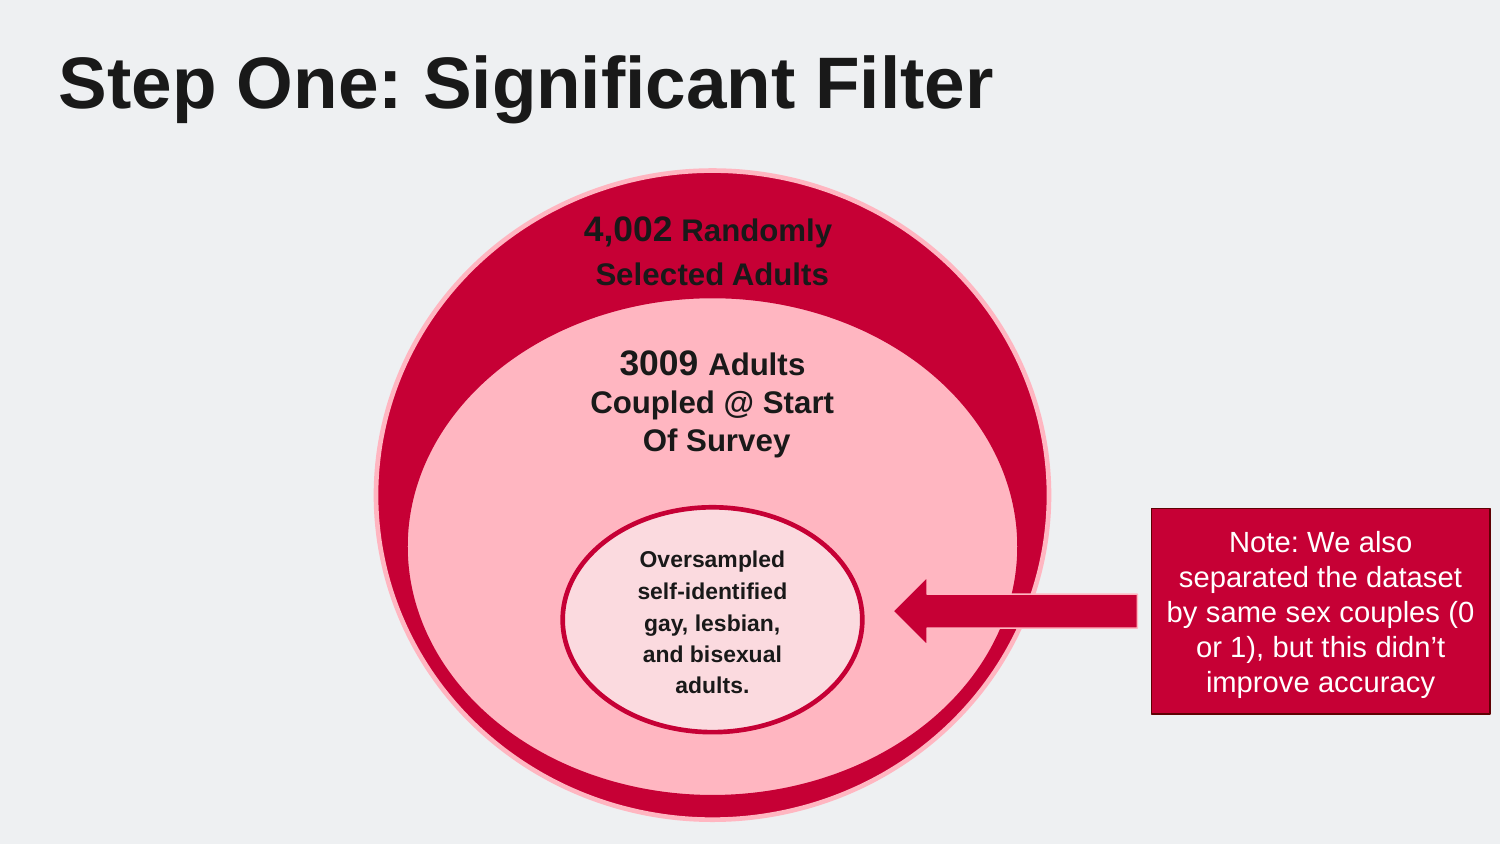

Step One: Significant Filter

4,002 Randomly
Selected Adults

3009 Adults Coupled @ Start
 Of Survey

Oversampled self-identified gay, lesbian, and bisexual adults.
Note: We also separated the dataset by same sex couples (0 or 1), but this didn’t improve accuracy